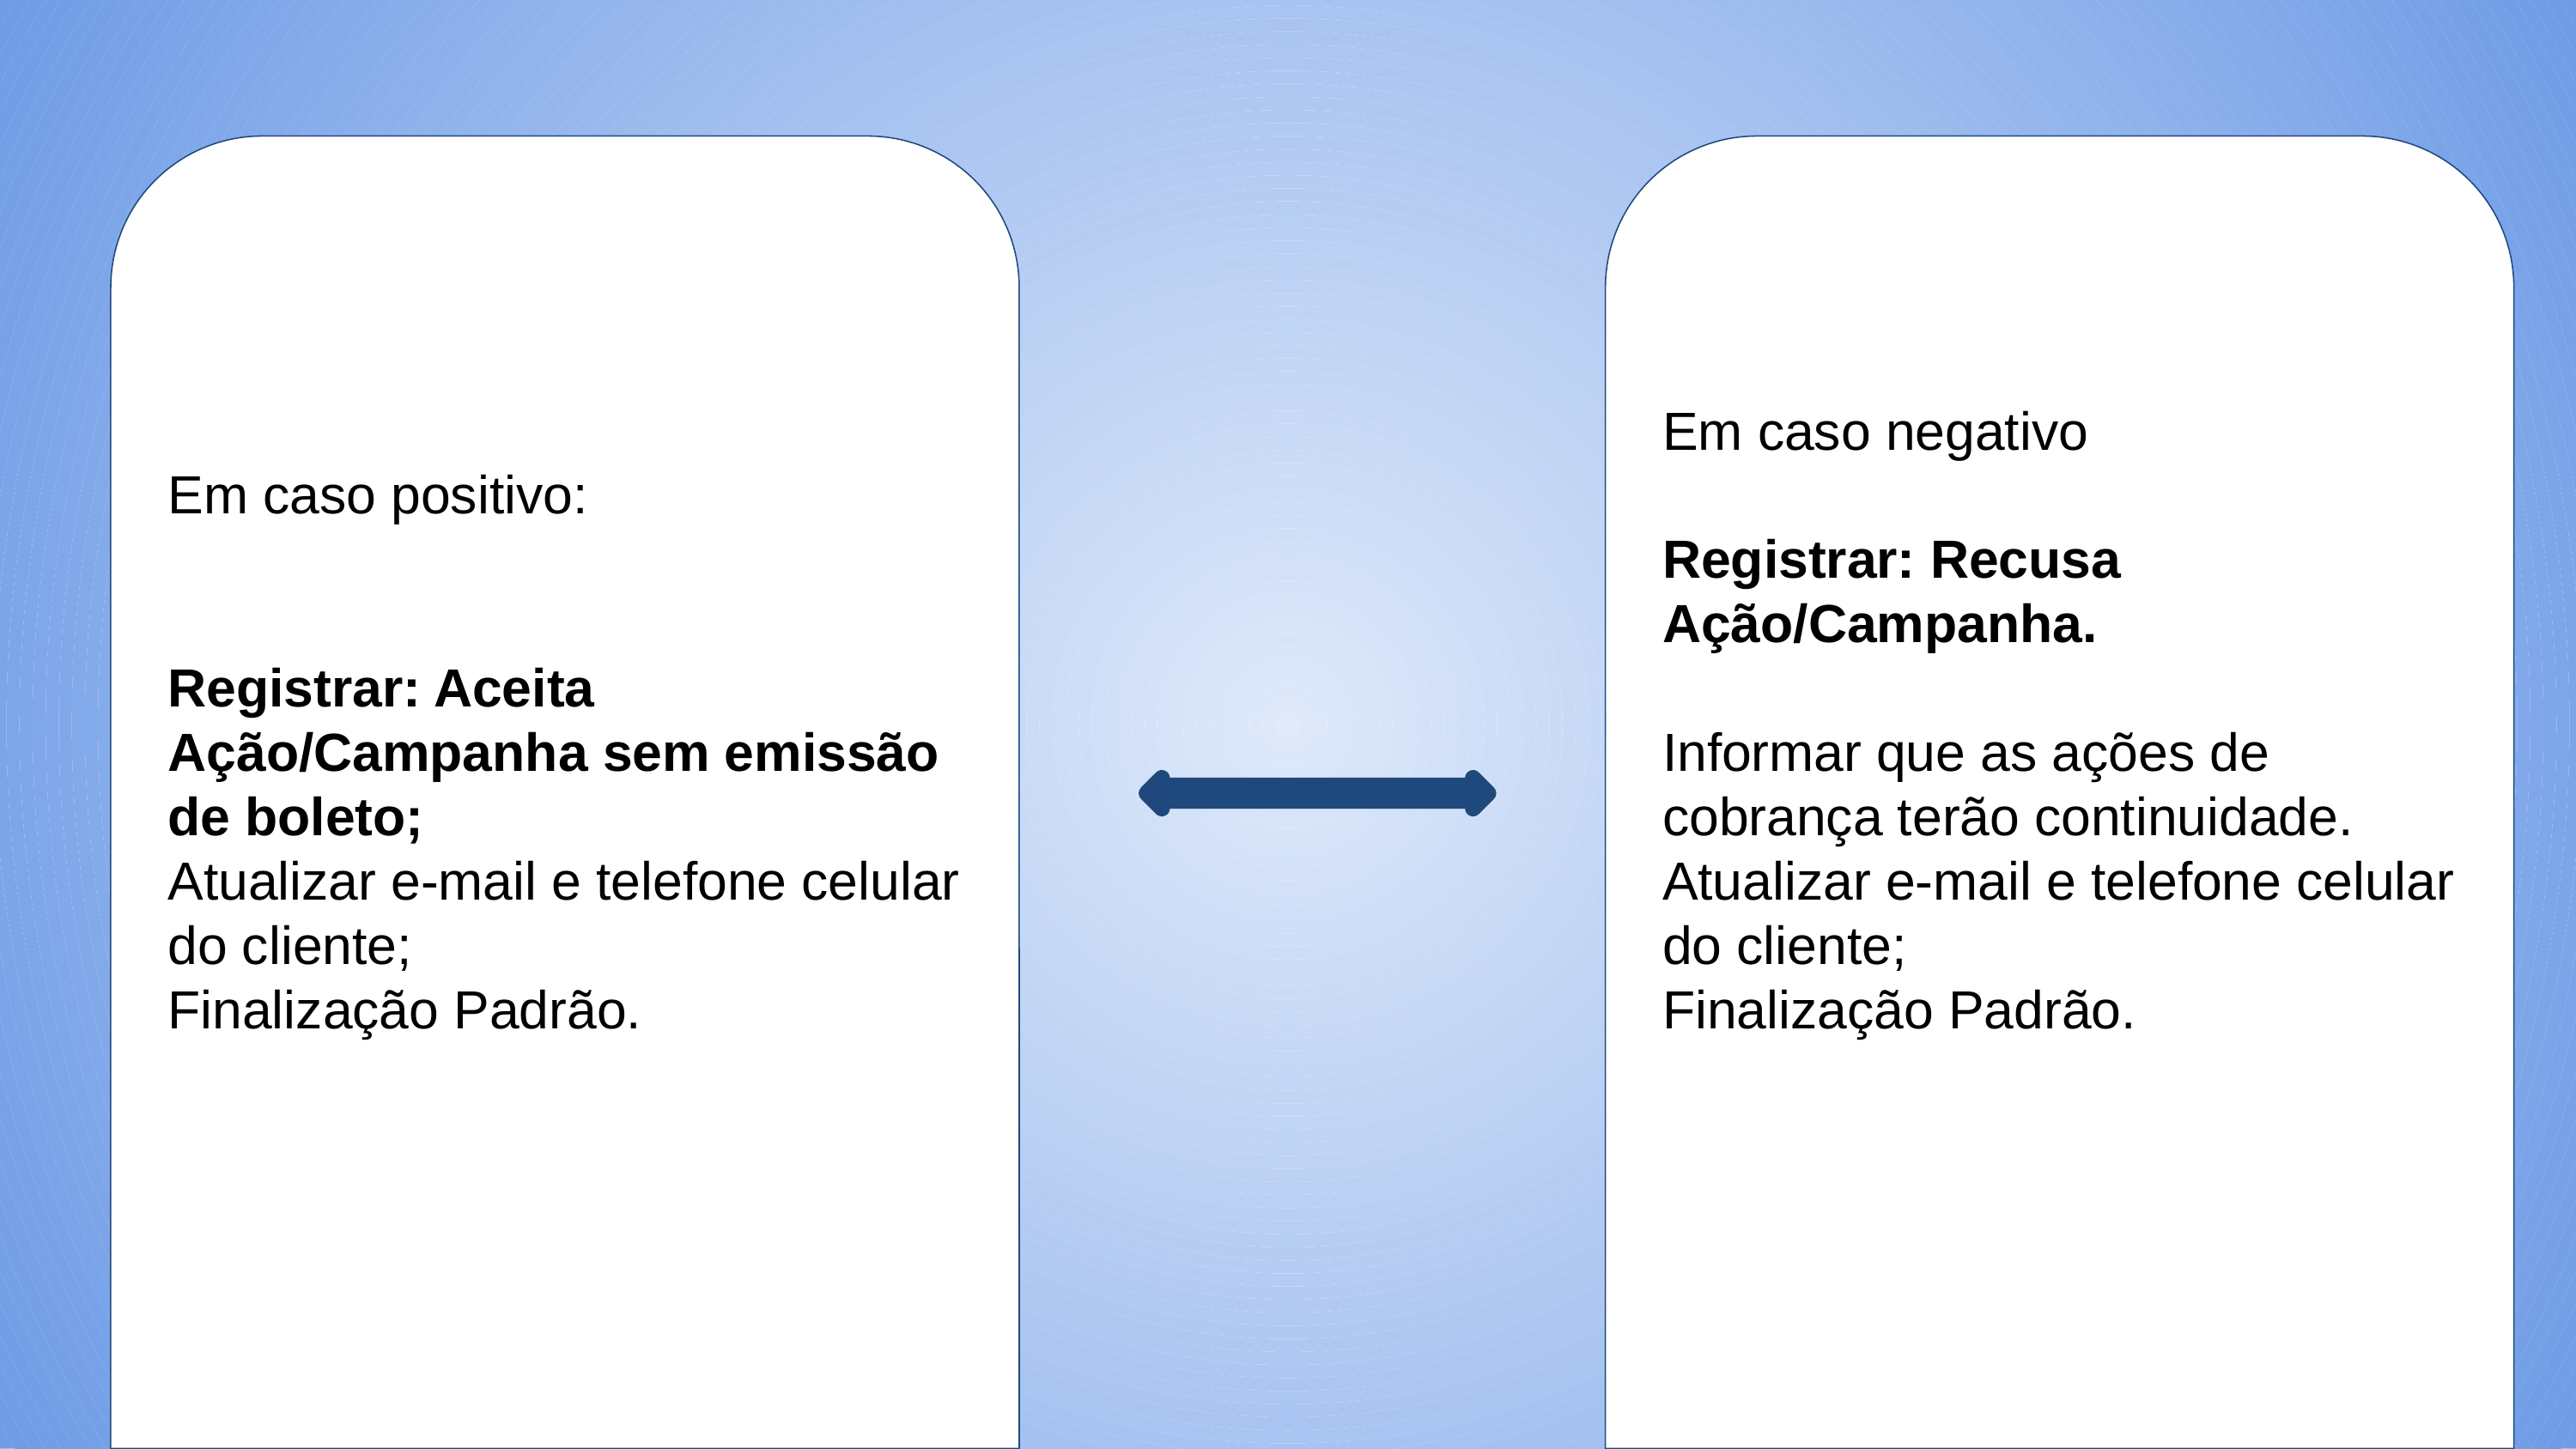

Em caso positivo:

Registrar: Aceita Ação/Campanha sem emissão de boleto;
Atualizar e-mail e telefone celular do cliente;
Finalização Padrão.

Em caso negativo

Registrar: Recusa Ação/Campanha.

Informar que as ações de cobrança terão continuidade.
Atualizar e-mail e telefone celular do cliente;
Finalização Padrão.